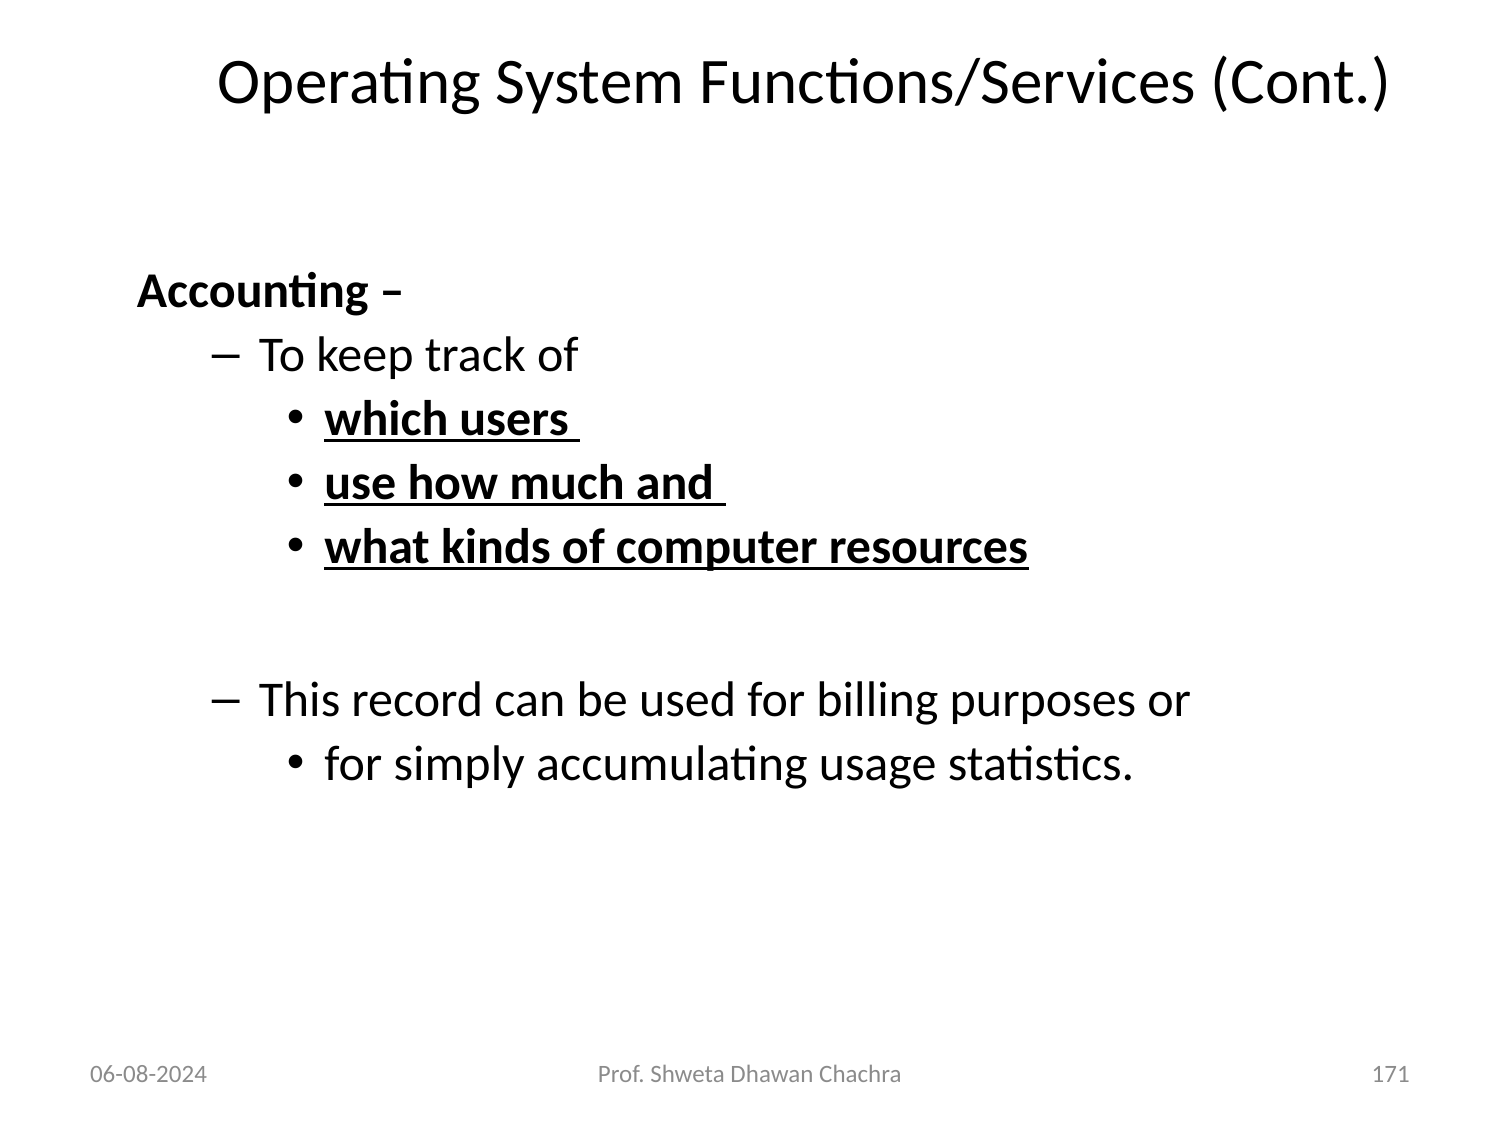

# Operating System Functions/Services (Cont.)

Accounting –
To keep track of
which users
use how much and
what kinds of computer resources

This record can be used for billing purposes or
for simply accumulating usage statistics.
06-08-2024
Prof. Shweta Dhawan Chachra
171